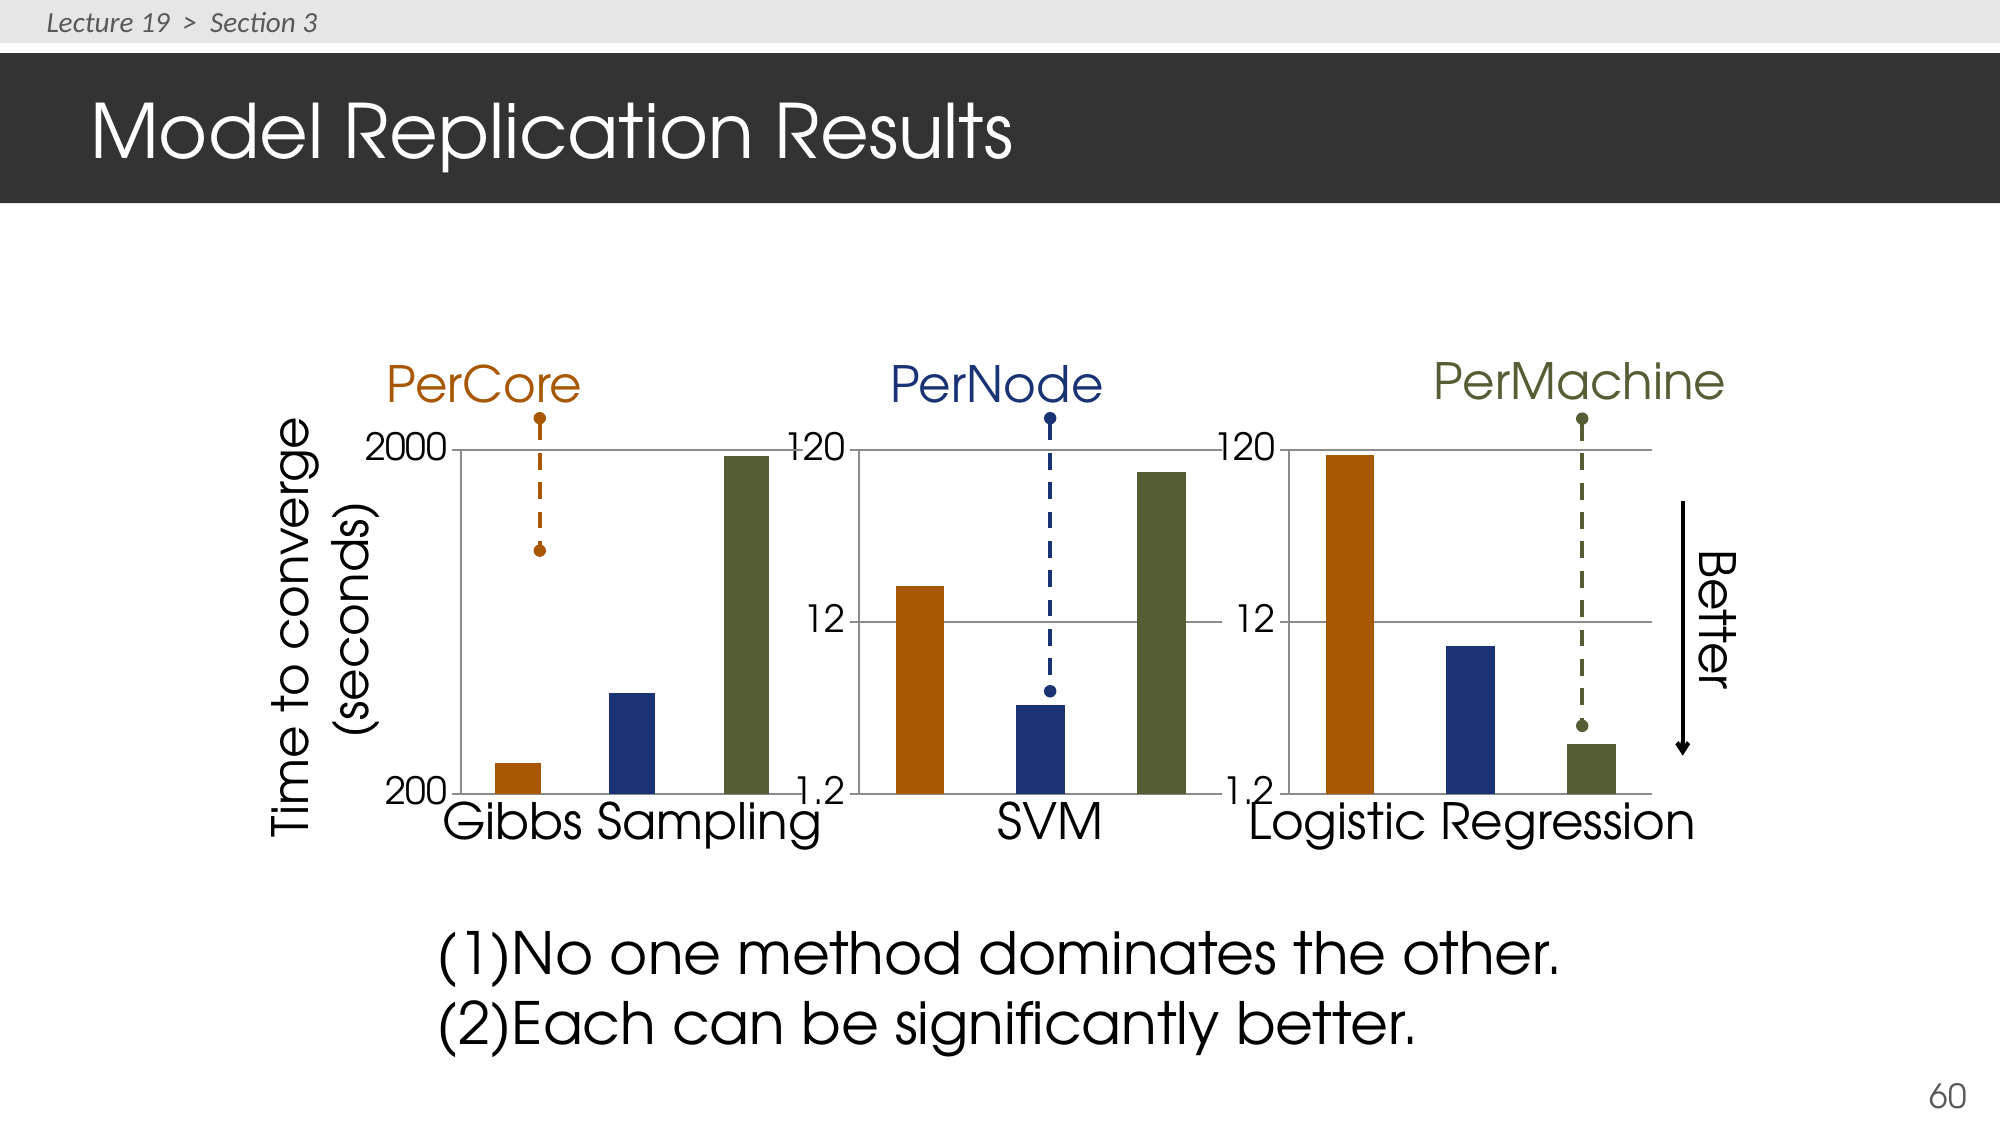

Lecture 19  >  Section 3
# Model Replication Results
PerMachine
PerCore
PerNode

### Chart

| Category | Series 1 |
|---|---|
| Category 1 | 246.0 |
| Category 2 | 392.0 |
| Category 3 | 1923.0 |

### Chart

| Category | Series 1 |
|---|---|
| Category 1 | 19.36 |
| Category 2 | 3.93 |
| Category 3 | 89.64 |

### Chart

| Category | Series 1 |
|---|---|
| Category 1 | 112.0 |
| Category 2 | 8.69 |
| Category 3 | 2.33 |
Time to converge
(seconds)
Better
Gibbs Sampling
SVM
Logistic Regression
No one method dominates the other.
Each can be significantly better.
60